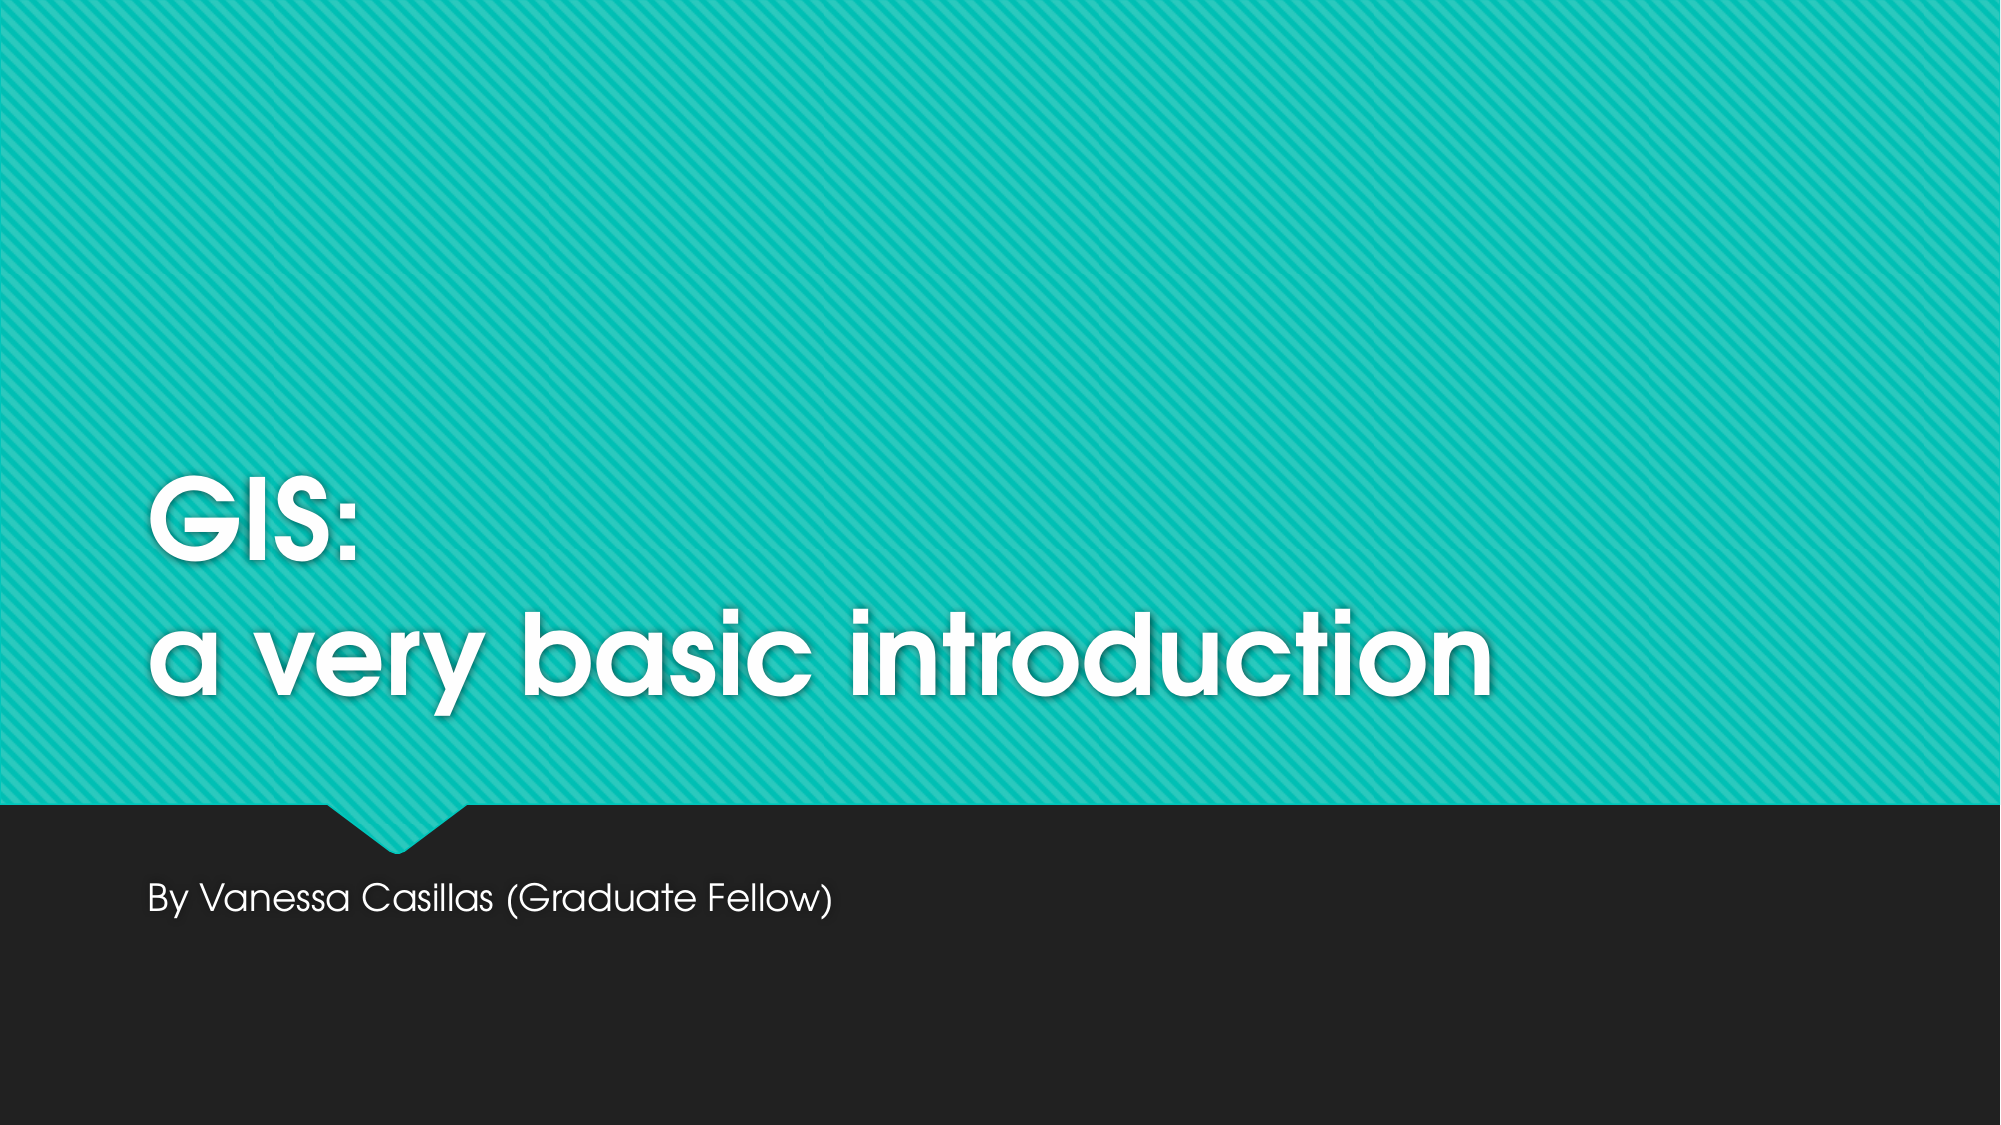

# GIS: a very basic introduction
By Vanessa Casillas (Graduate Fellow)